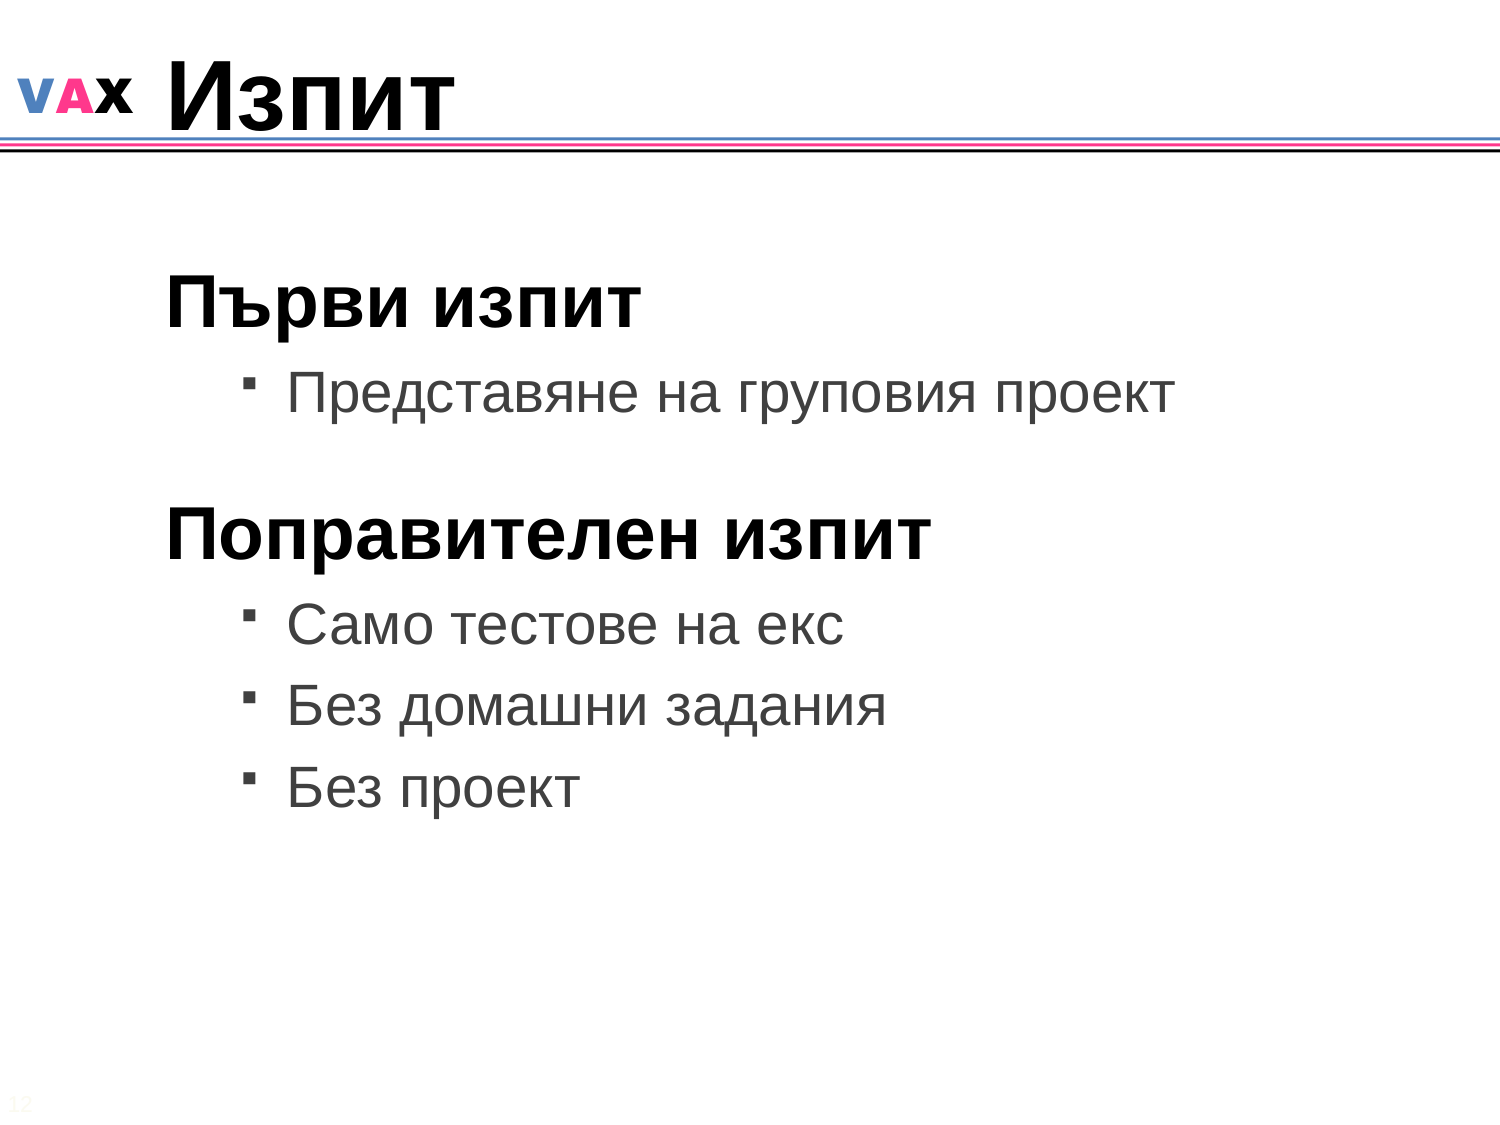

# Изпит
Първи изпит
Представяне на груповия проект
Поправителен изпит
Само тестове на екс
Без домашни задания
Без проект